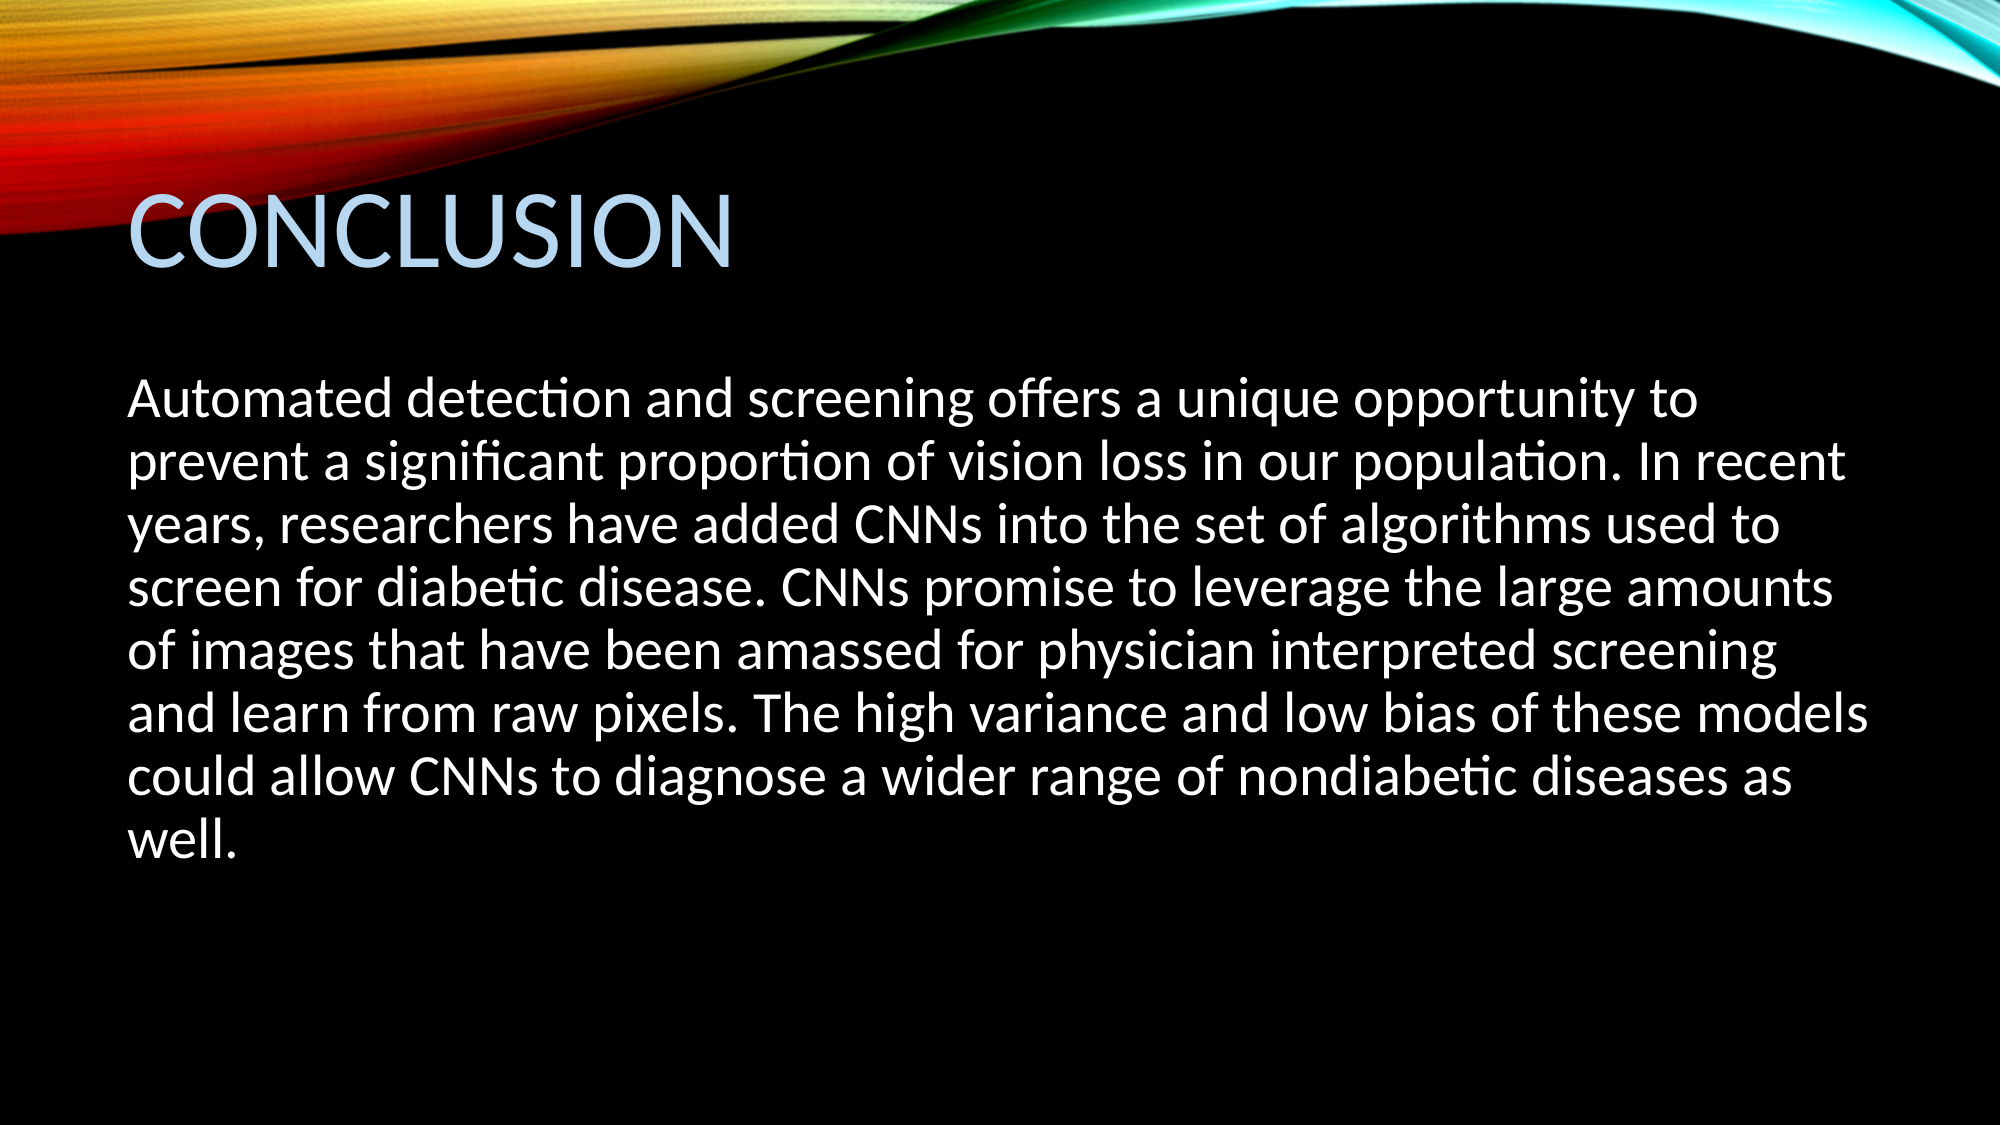

# conclusion
Automated detection and screening offers a unique opportunity to prevent a significant proportion of vision loss in our population. In recent years, researchers have added CNNs into the set of algorithms used to screen for diabetic disease. CNNs promise to leverage the large amounts of images that have been amassed for physician interpreted screening and learn from raw pixels. The high variance and low bias of these models could allow CNNs to diagnose a wider range of nondiabetic diseases as well.